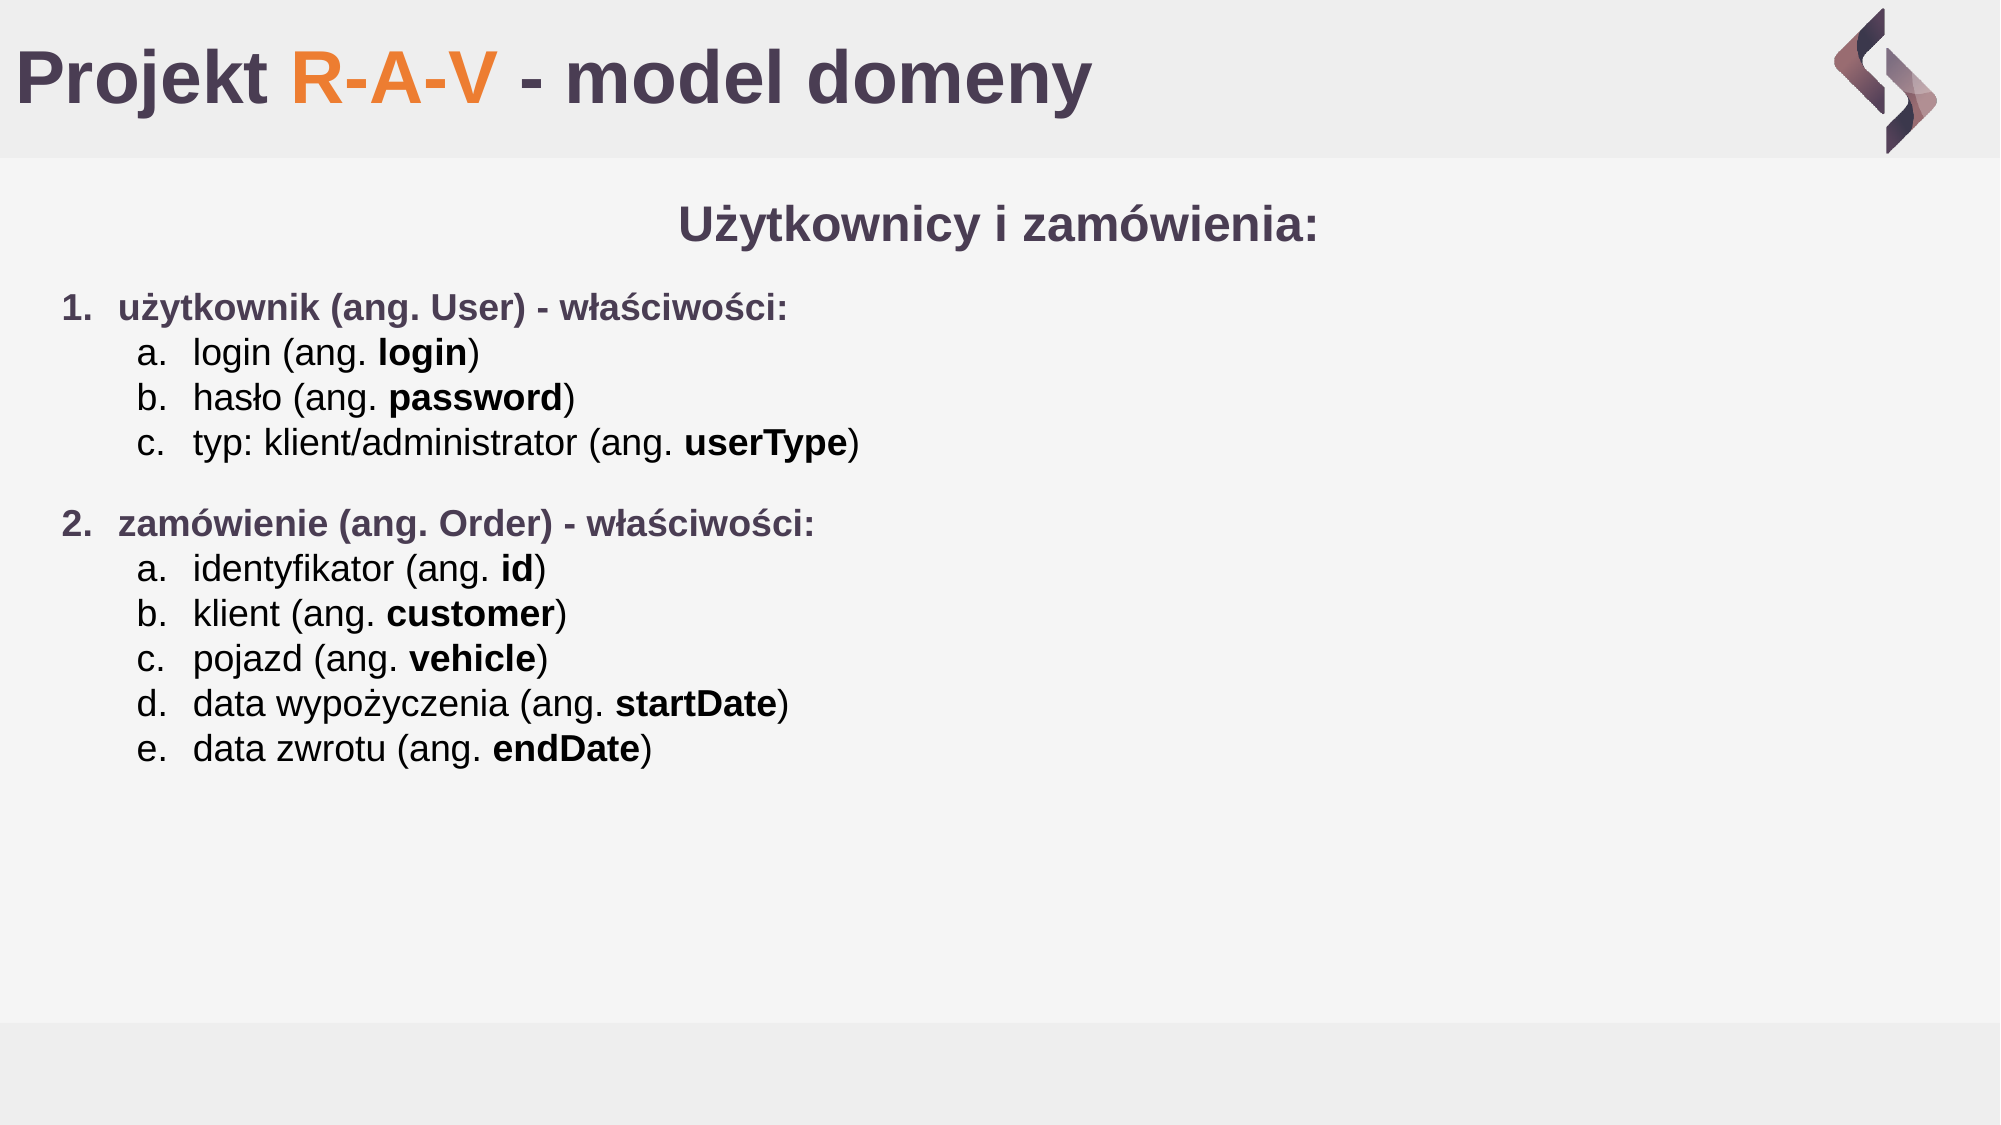

# Projekt R-A-V - model domeny
Użytkownicy i zamówienia:

użytkownik (ang. User) - właściwości:
login (ang. login)
hasło (ang. password)
typ: klient/administrator (ang. userType)

zamówienie (ang. Order) - właściwości:
identyfikator (ang. id)
klient (ang. customer)
pojazd (ang. vehicle)
data wypożyczenia (ang. startDate)
data zwrotu (ang. endDate)